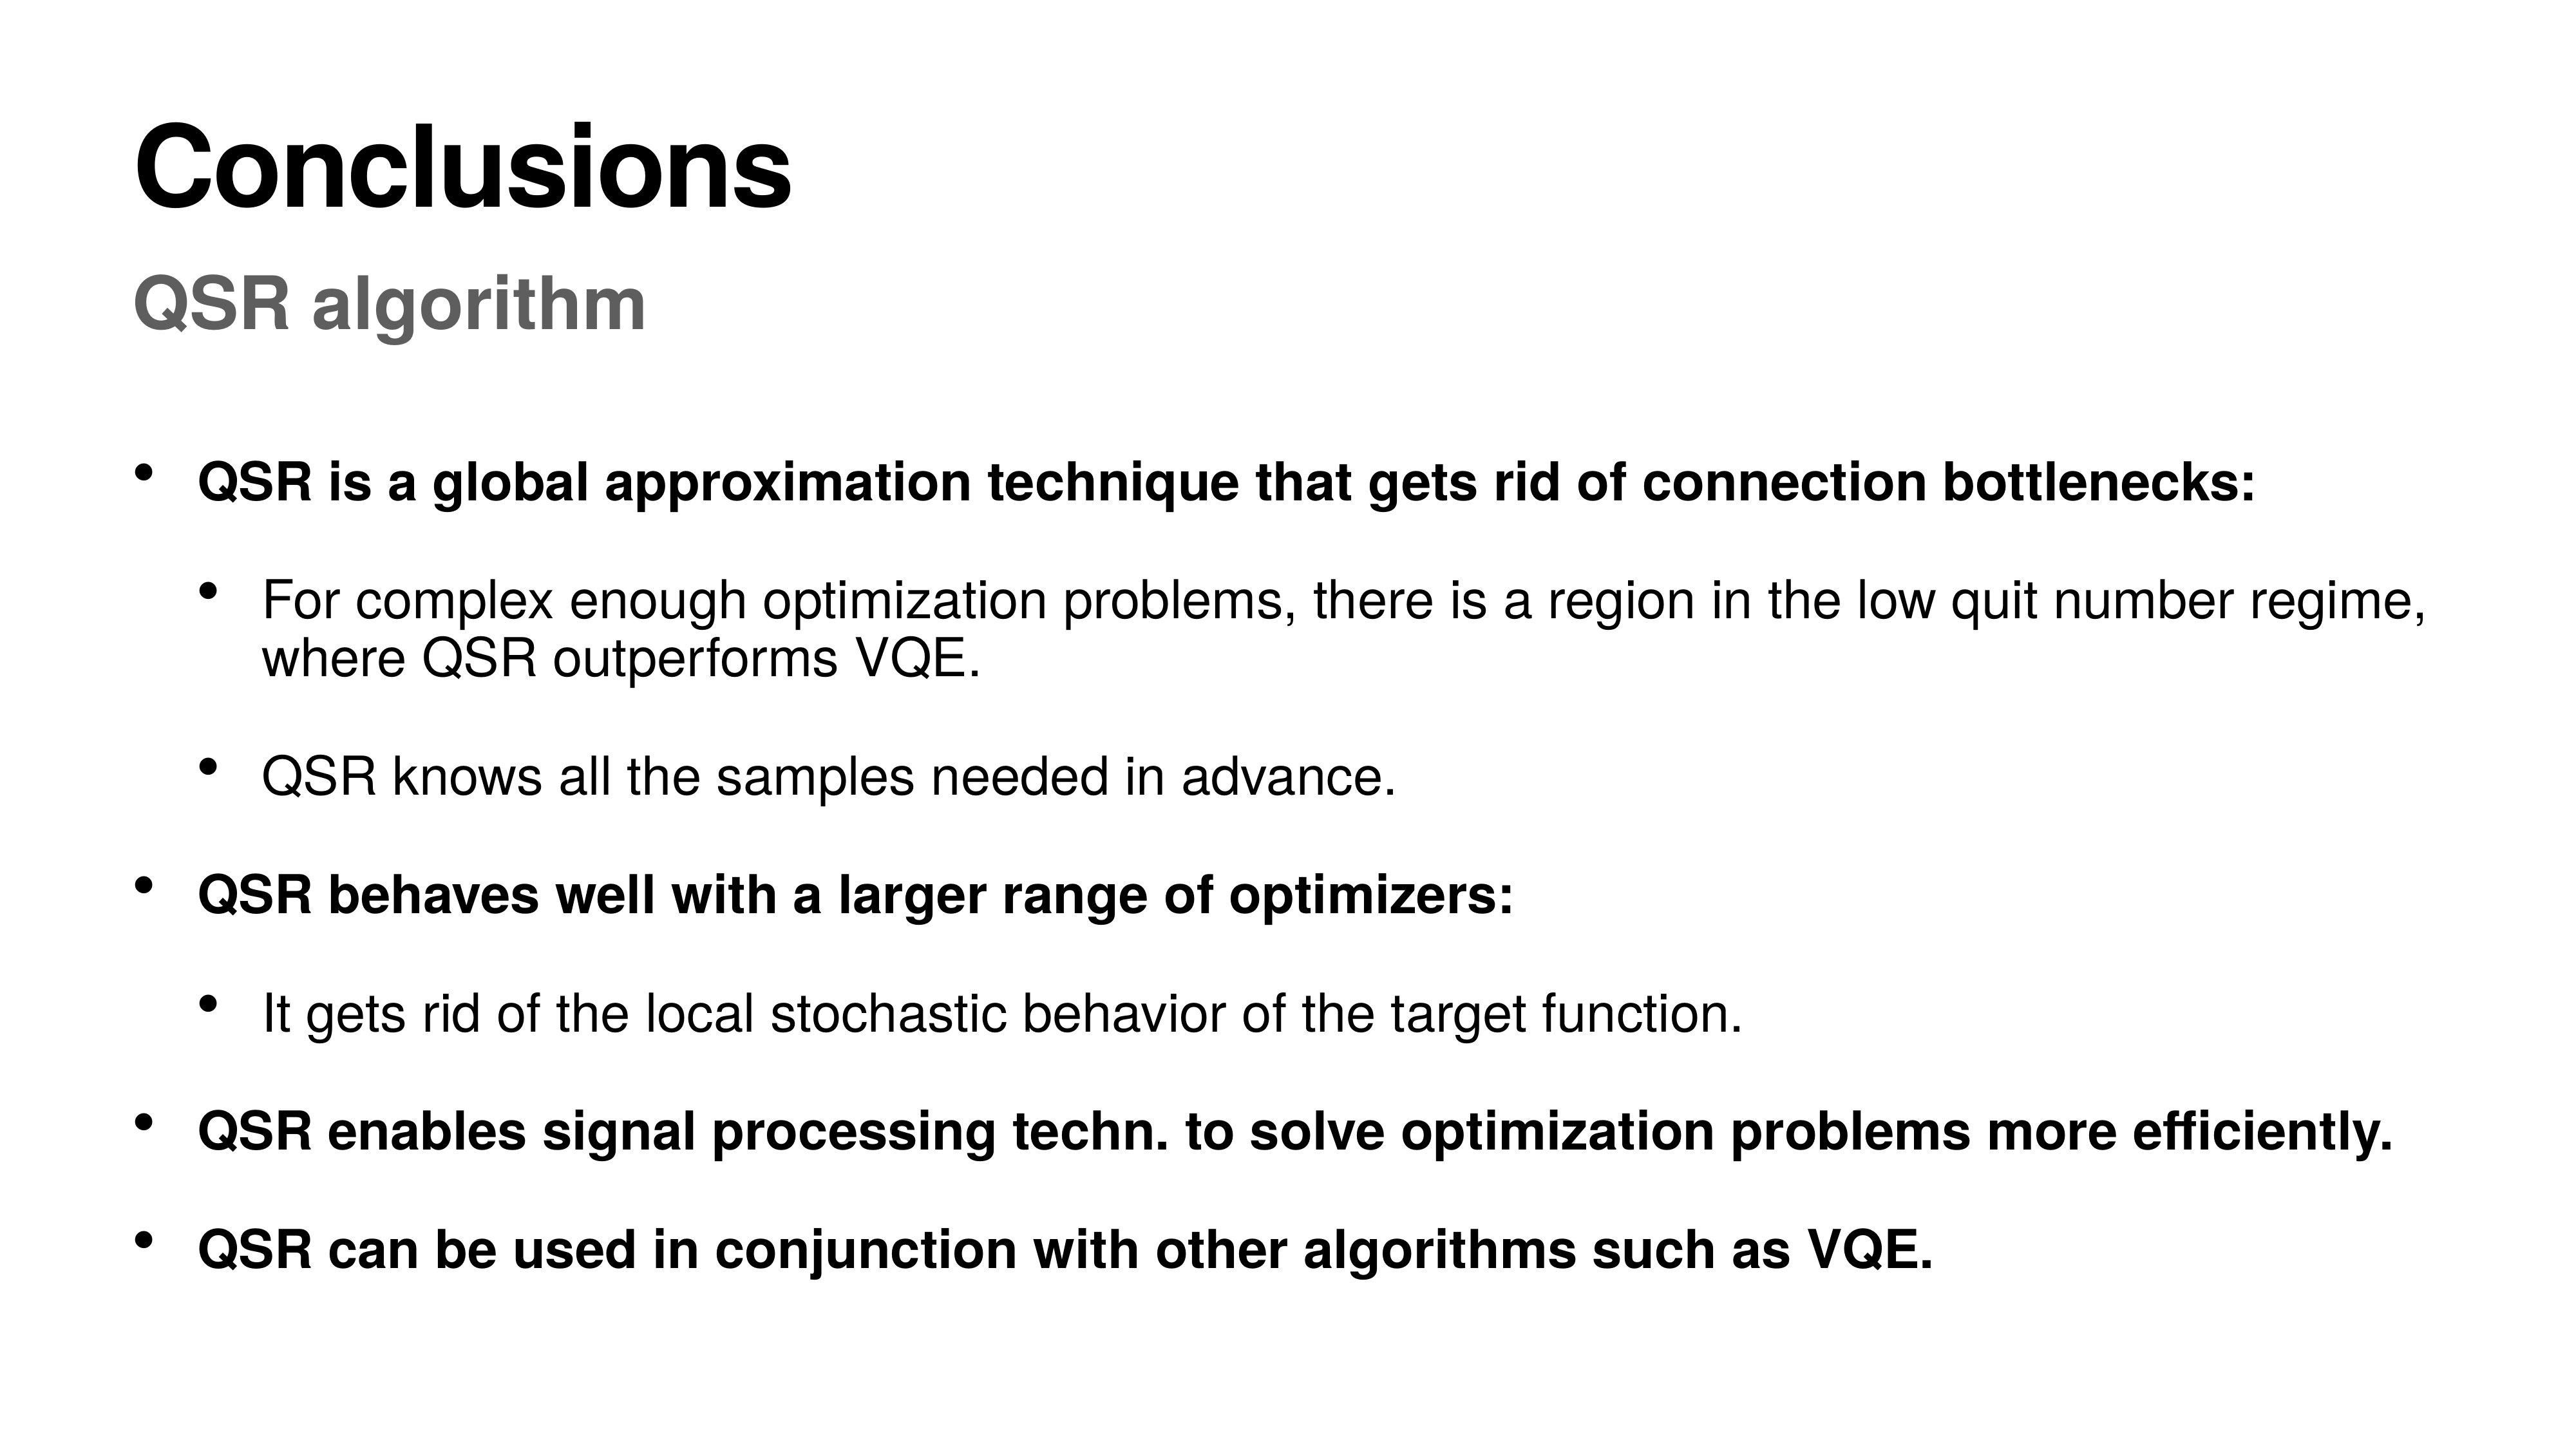

# Conclusions
QSR algorithm
QSR is a global approximation technique that gets rid of connection bottlenecks:
For complex enough optimization problems, there is a region in the low quit number regime, where QSR outperforms VQE.
QSR knows all the samples needed in advance.
QSR behaves well with a larger range of optimizers:
It gets rid of the local stochastic behavior of the target function.
QSR enables signal processing techn. to solve optimization problems more efficiently.
QSR can be used in conjunction with other algorithms such as VQE.